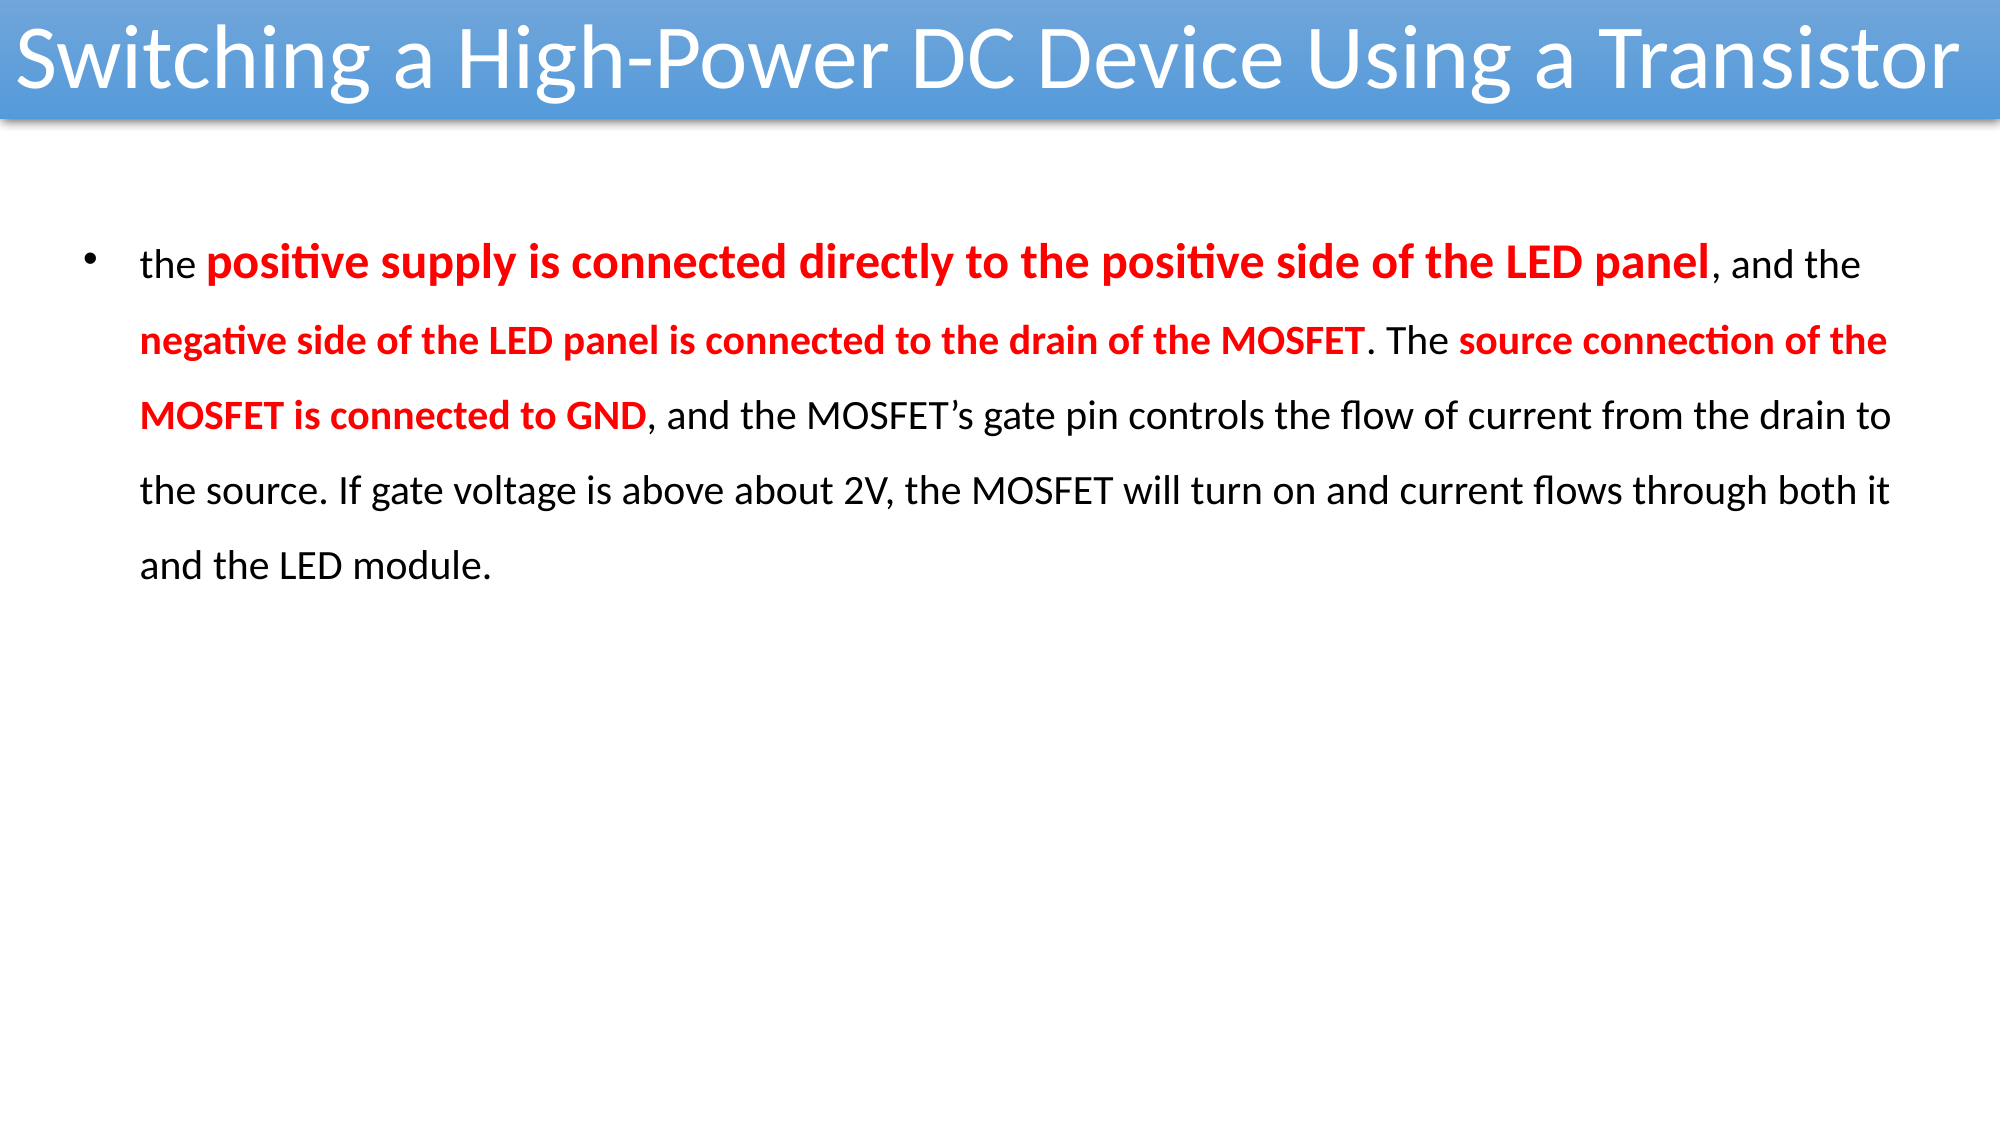

Switching a High-Power DC Device Using a Transistor

the positive supply is connected directly to the positive side of the LED panel, and the negative side of the LED panel is connected to the drain of the MOSFET. The source connection of the MOSFET is connected to GND, and the MOSFET’s gate pin controls the flow of current from the drain to the source. If gate voltage is above about 2V, the MOSFET will turn on and current flows through both it and the LED module.